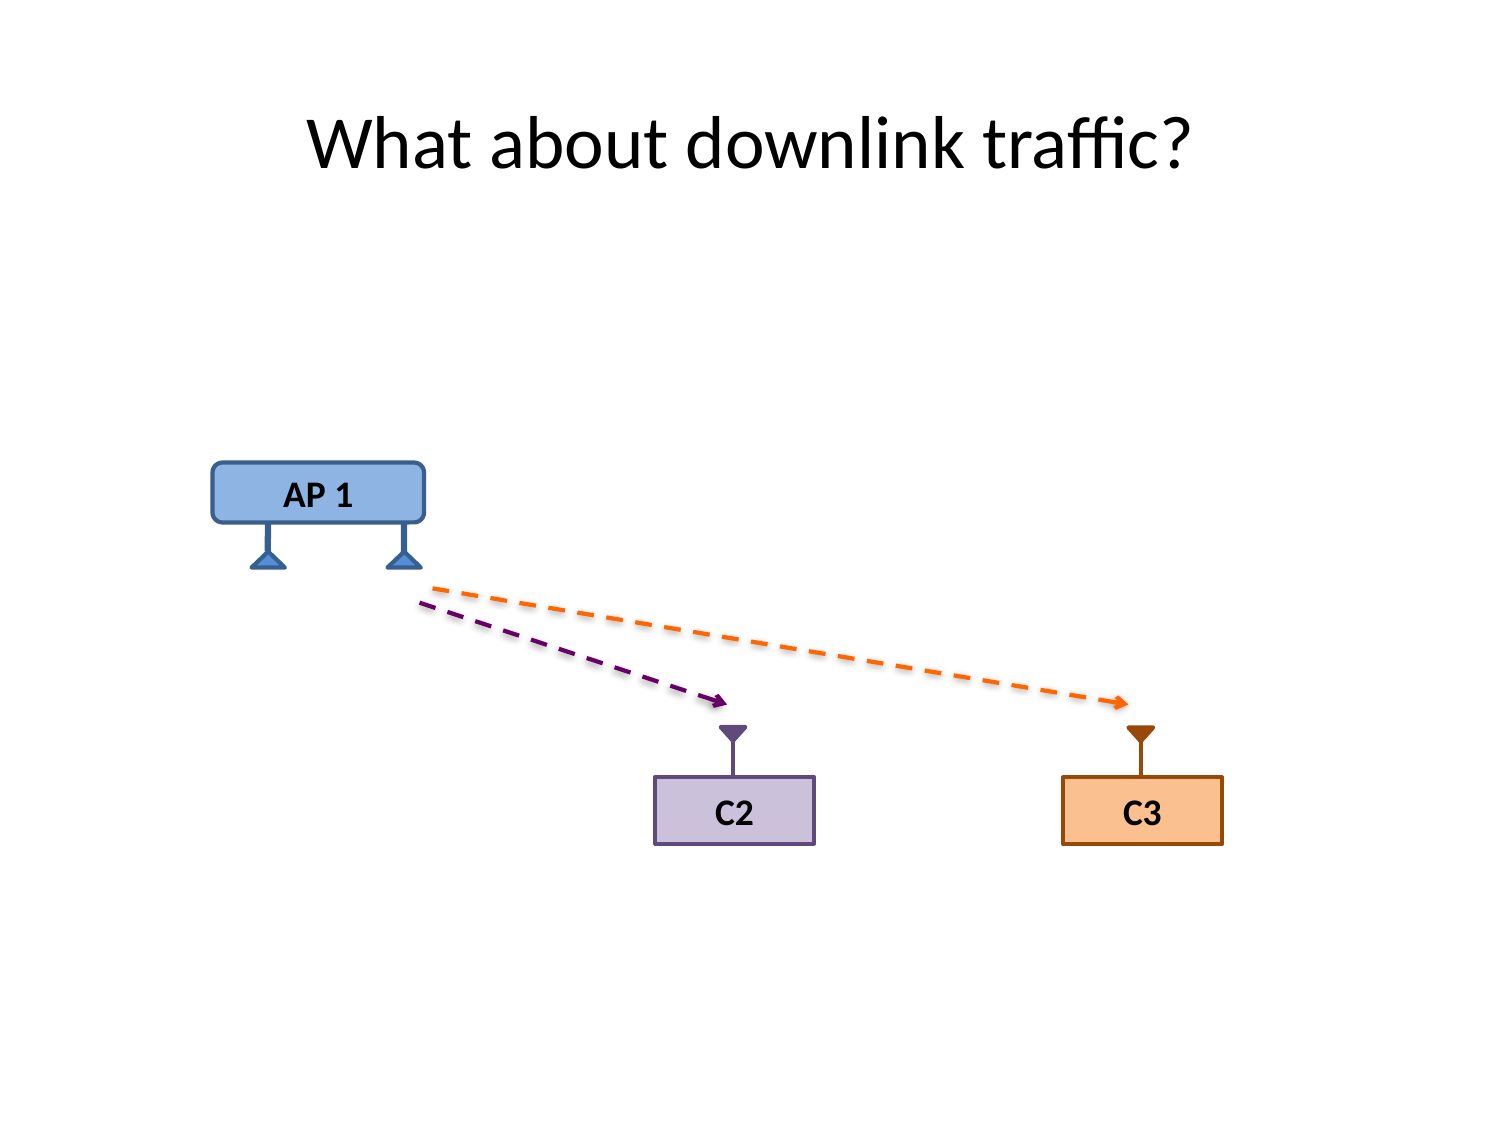

# What about downlink traffic?

AP 1

C2
C3